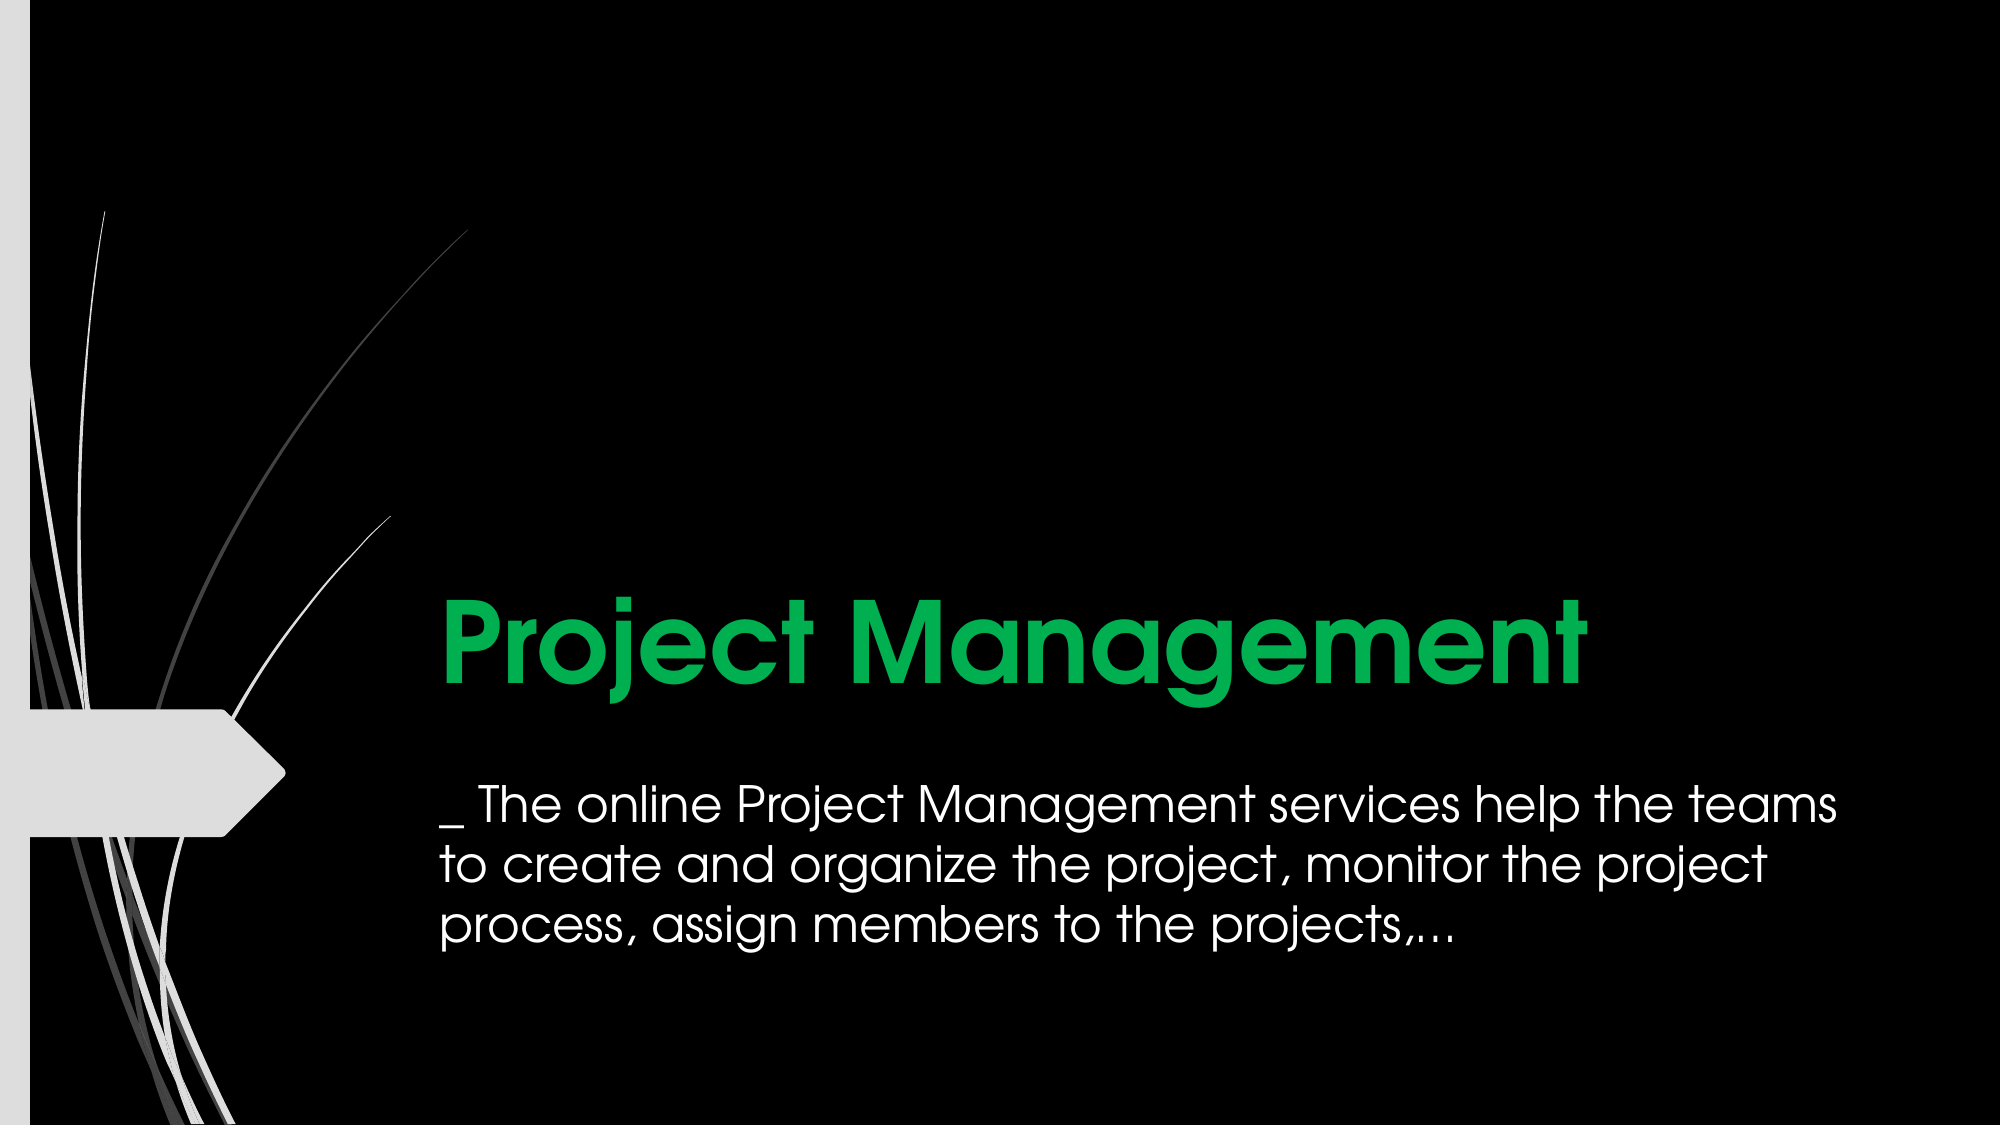

# Project Management
_ The online Project Management services help the teams to create and organize the project, monitor the project process, assign members to the projects,…